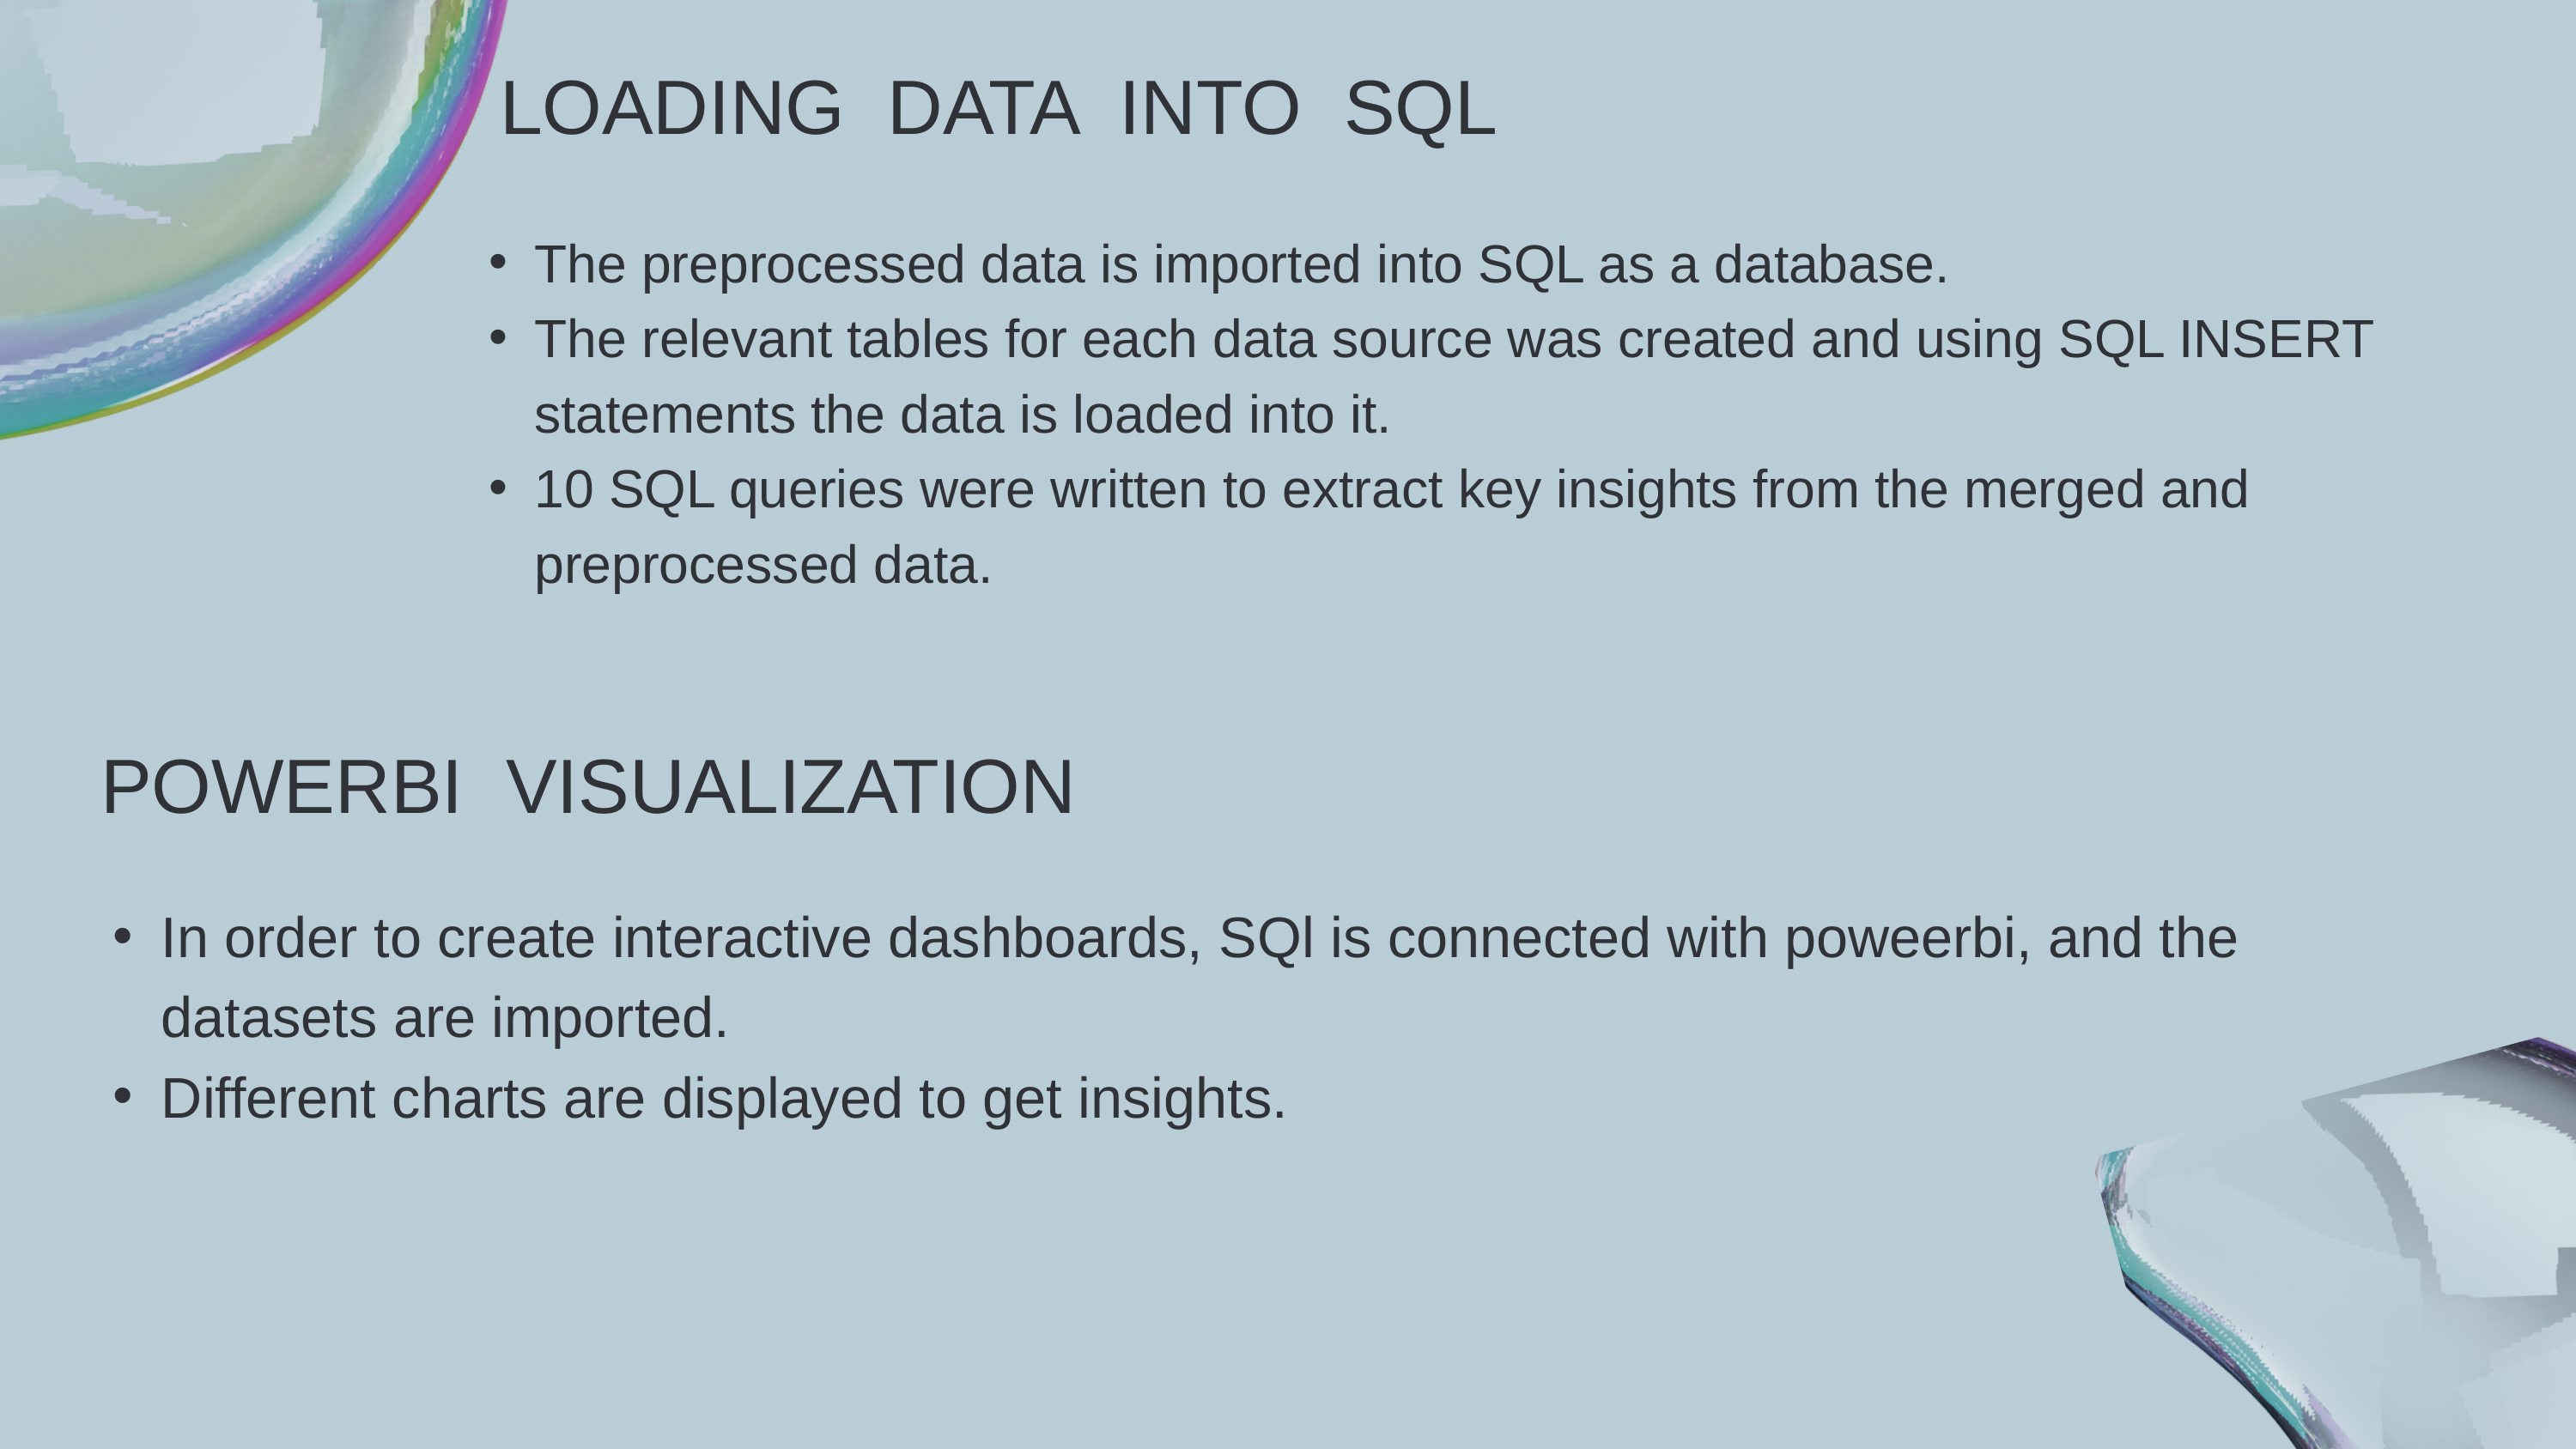

LOADING  DATA  INTO  SQL

The preprocessed data is imported into SQL as a database.
The relevant tables for each data source was created and using SQL INSERT statements the data is loaded into it.
10 SQL queries were written to extract key insights from the merged and preprocessed data.

POWERBI  VISUALIZATION
In order to create interactive dashboards, SQl is connected with poweerbi, and the datasets are imported.
Different charts are displayed to get insights.